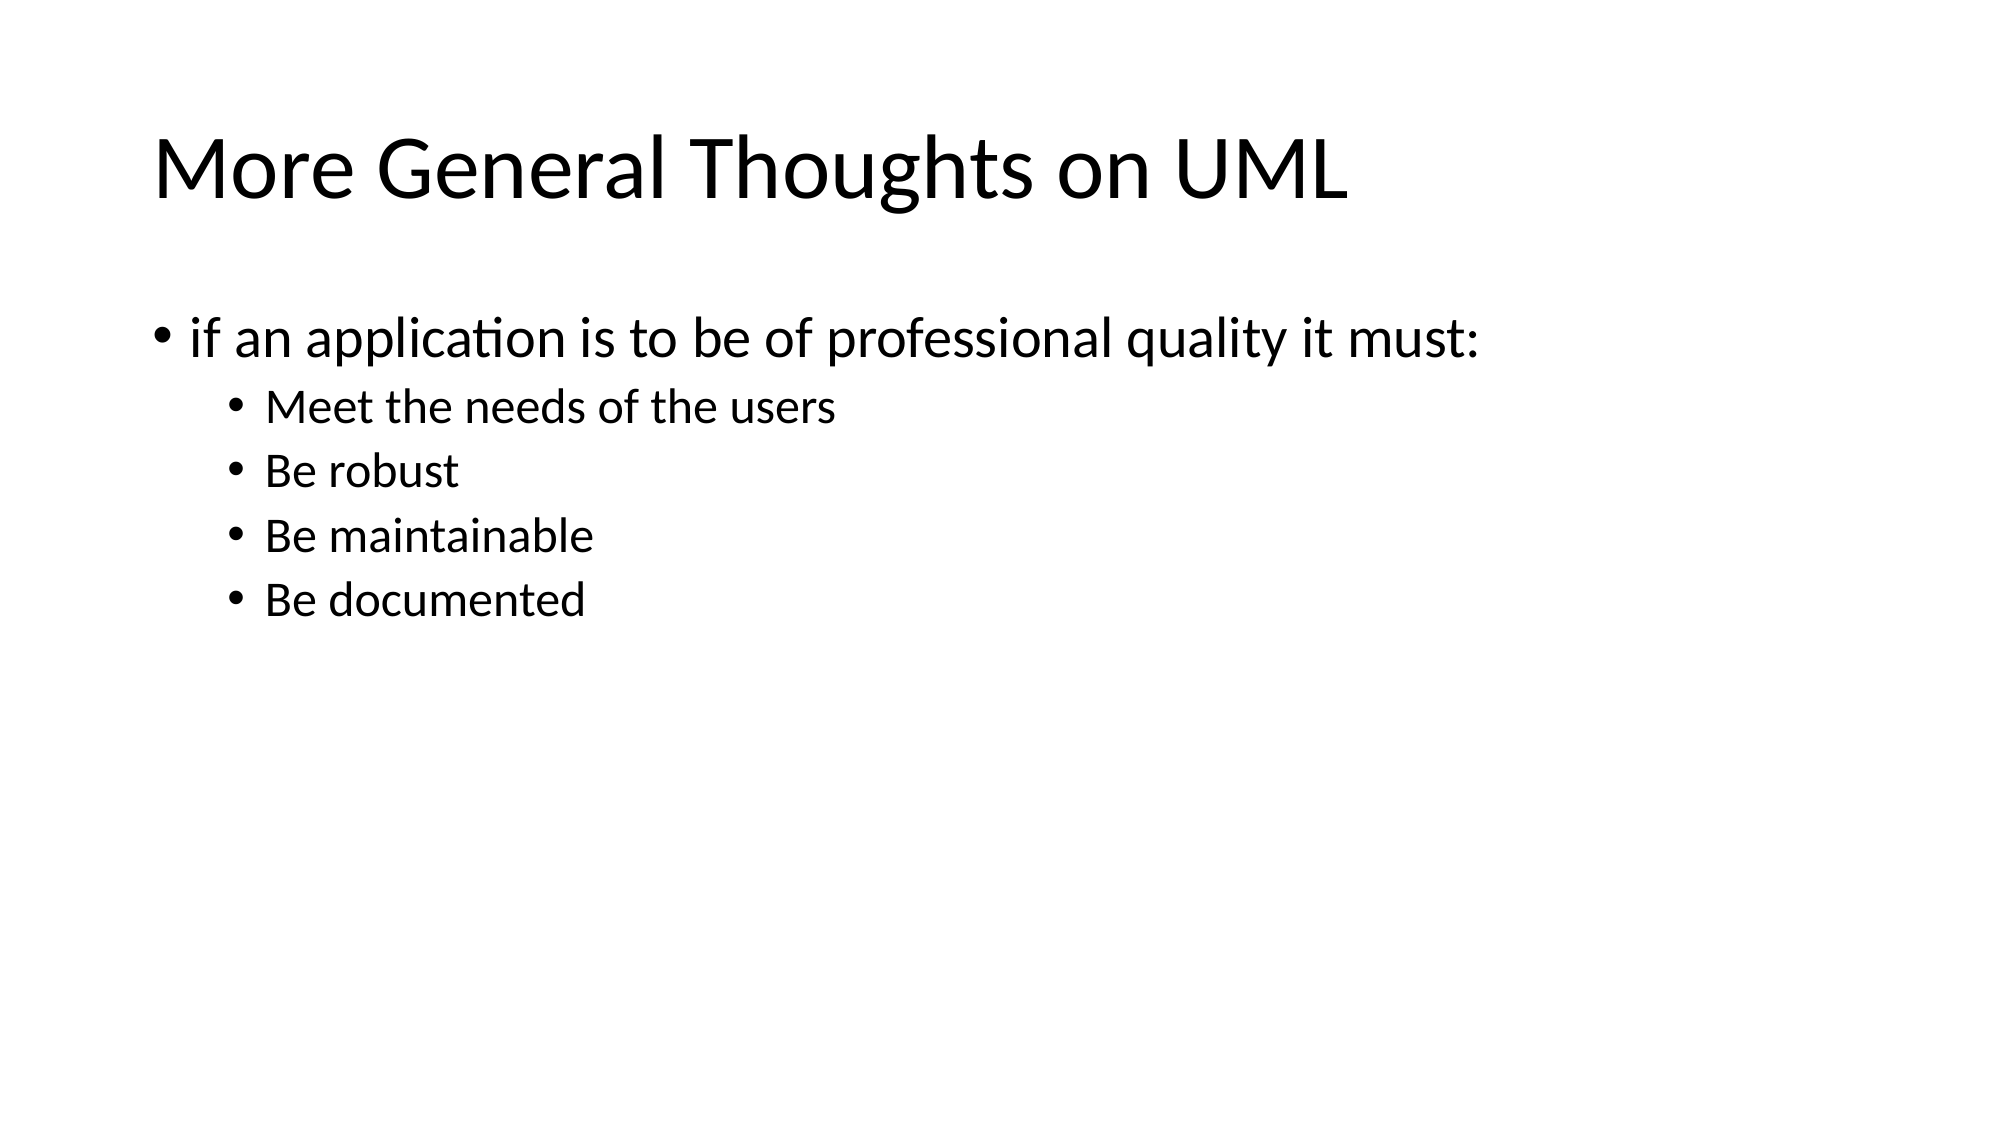

# More General Thoughts on UML
if an application is to be of professional quality it must:
Meet the needs of the users
Be robust
Be maintainable
Be documented